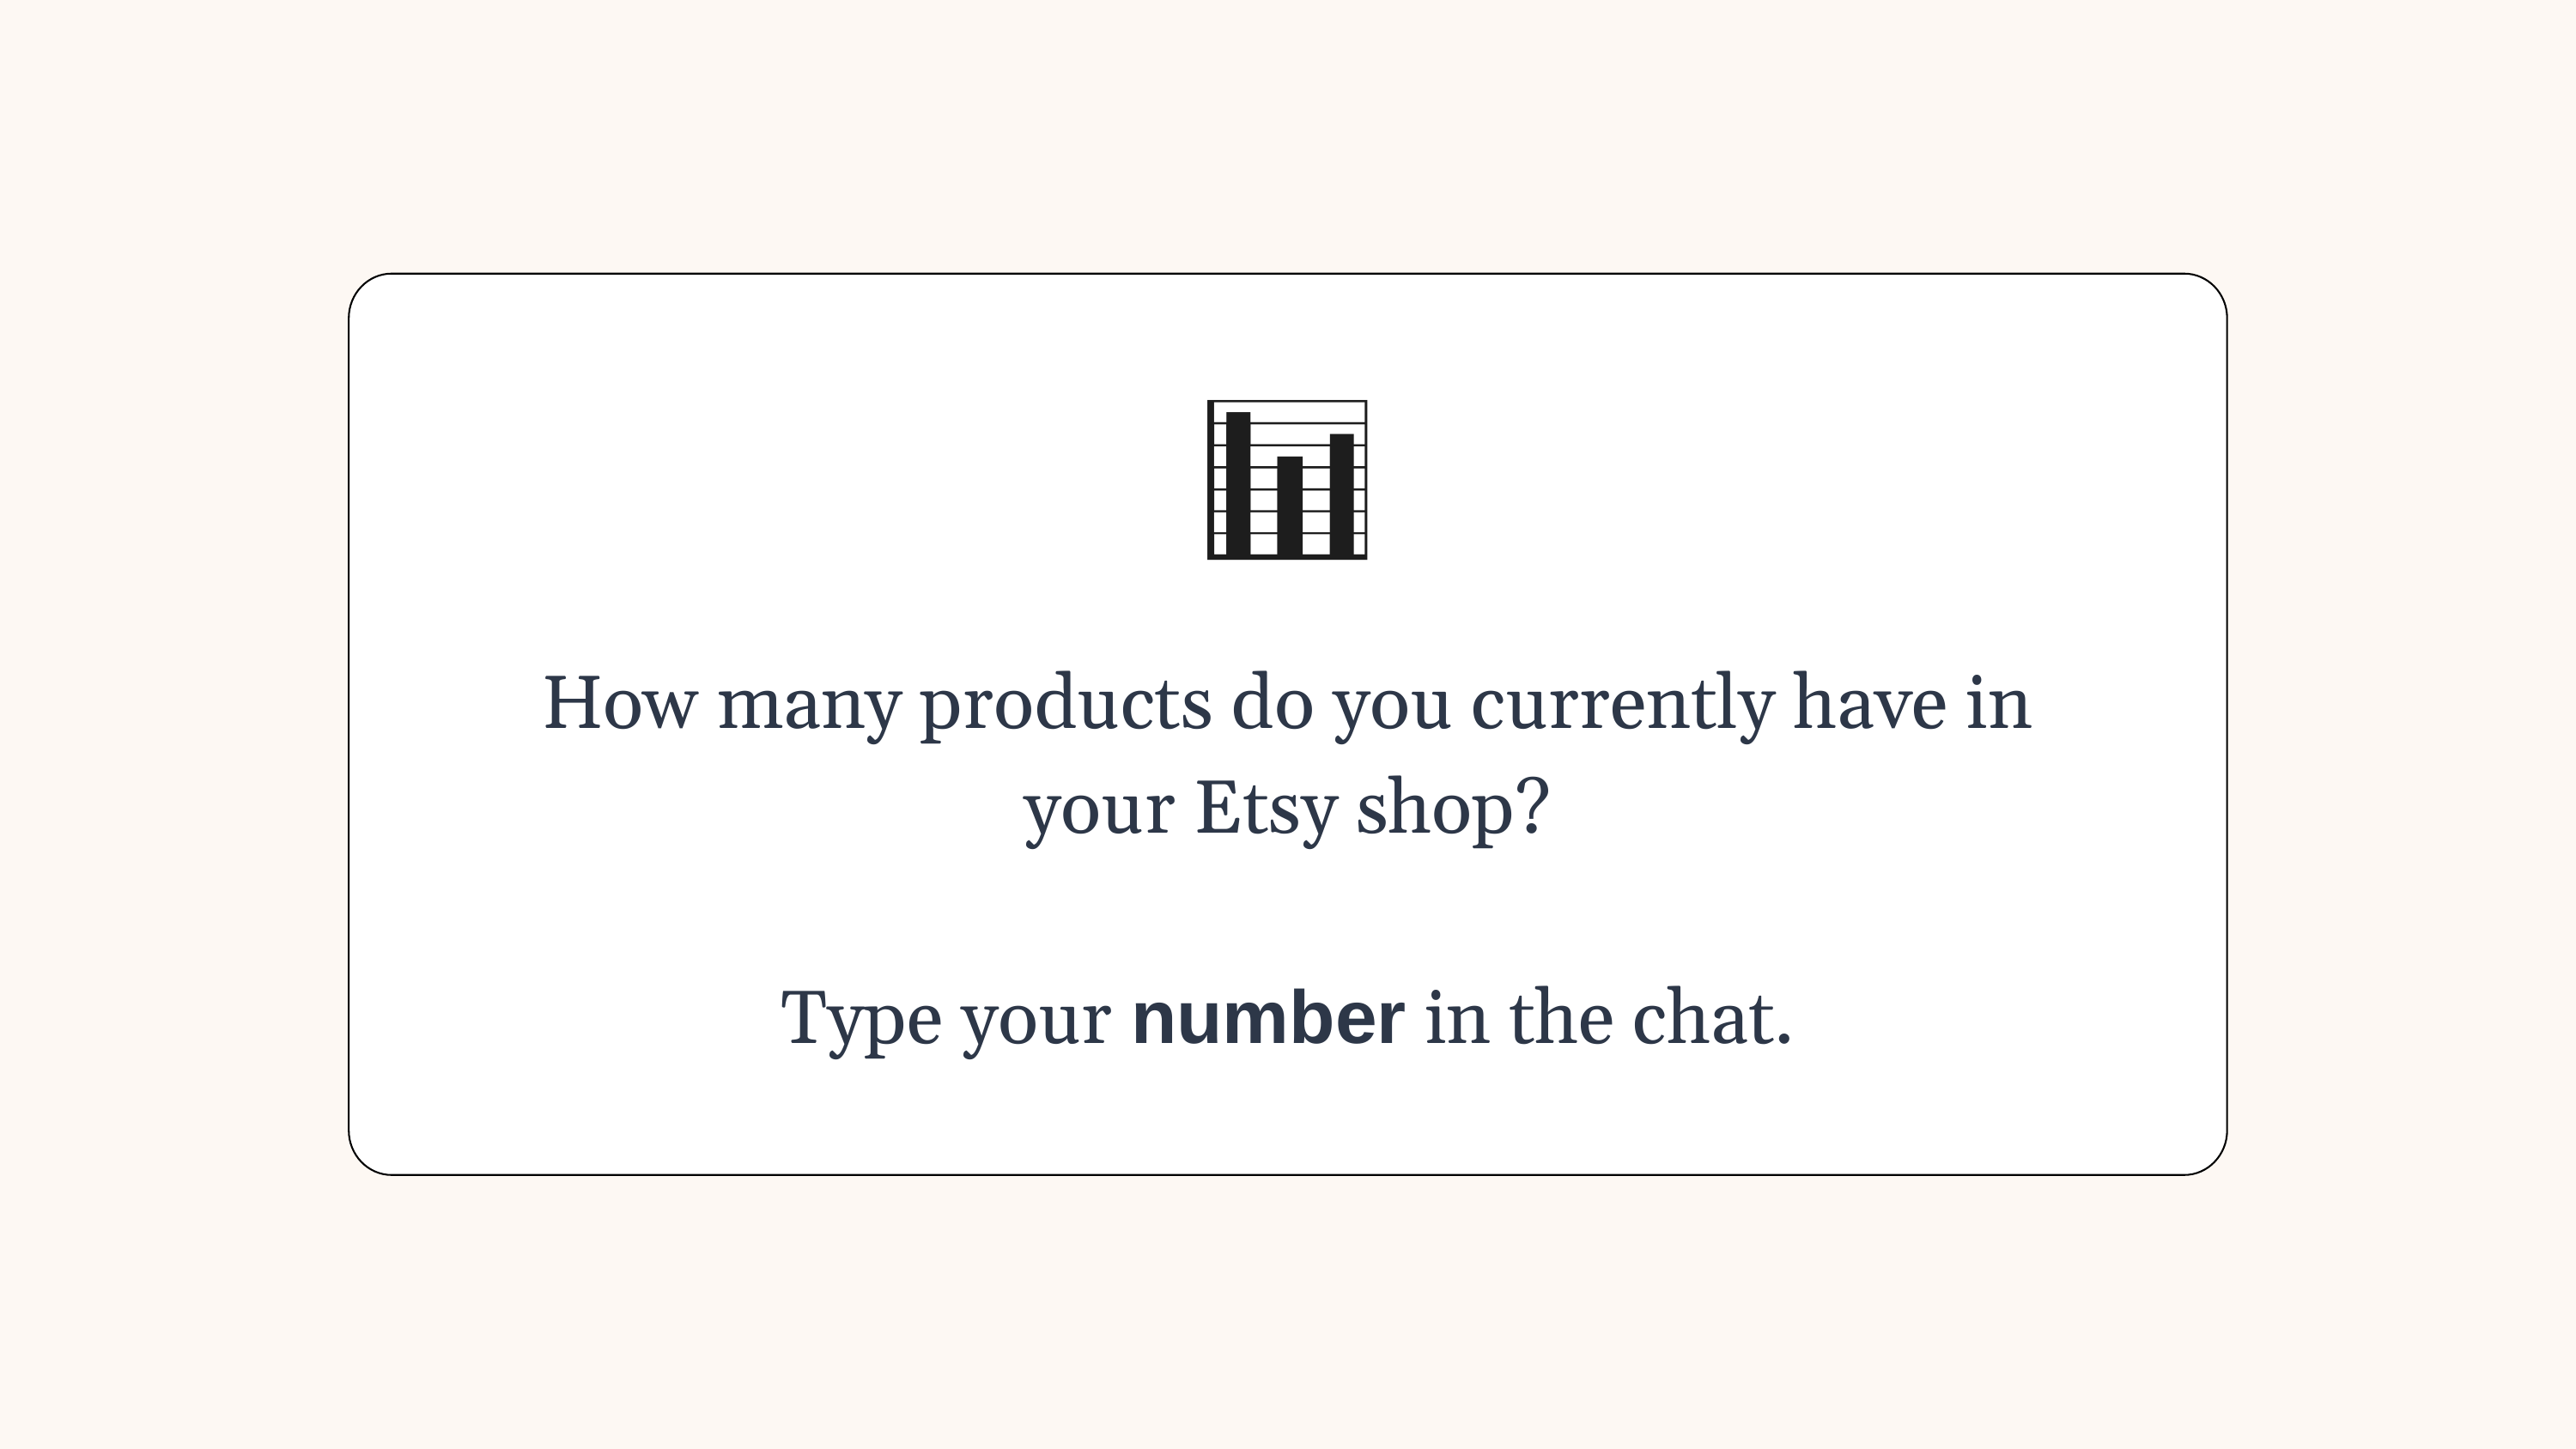

📊
How many products do you currently have in your Etsy shop?

Type your number in the chat.